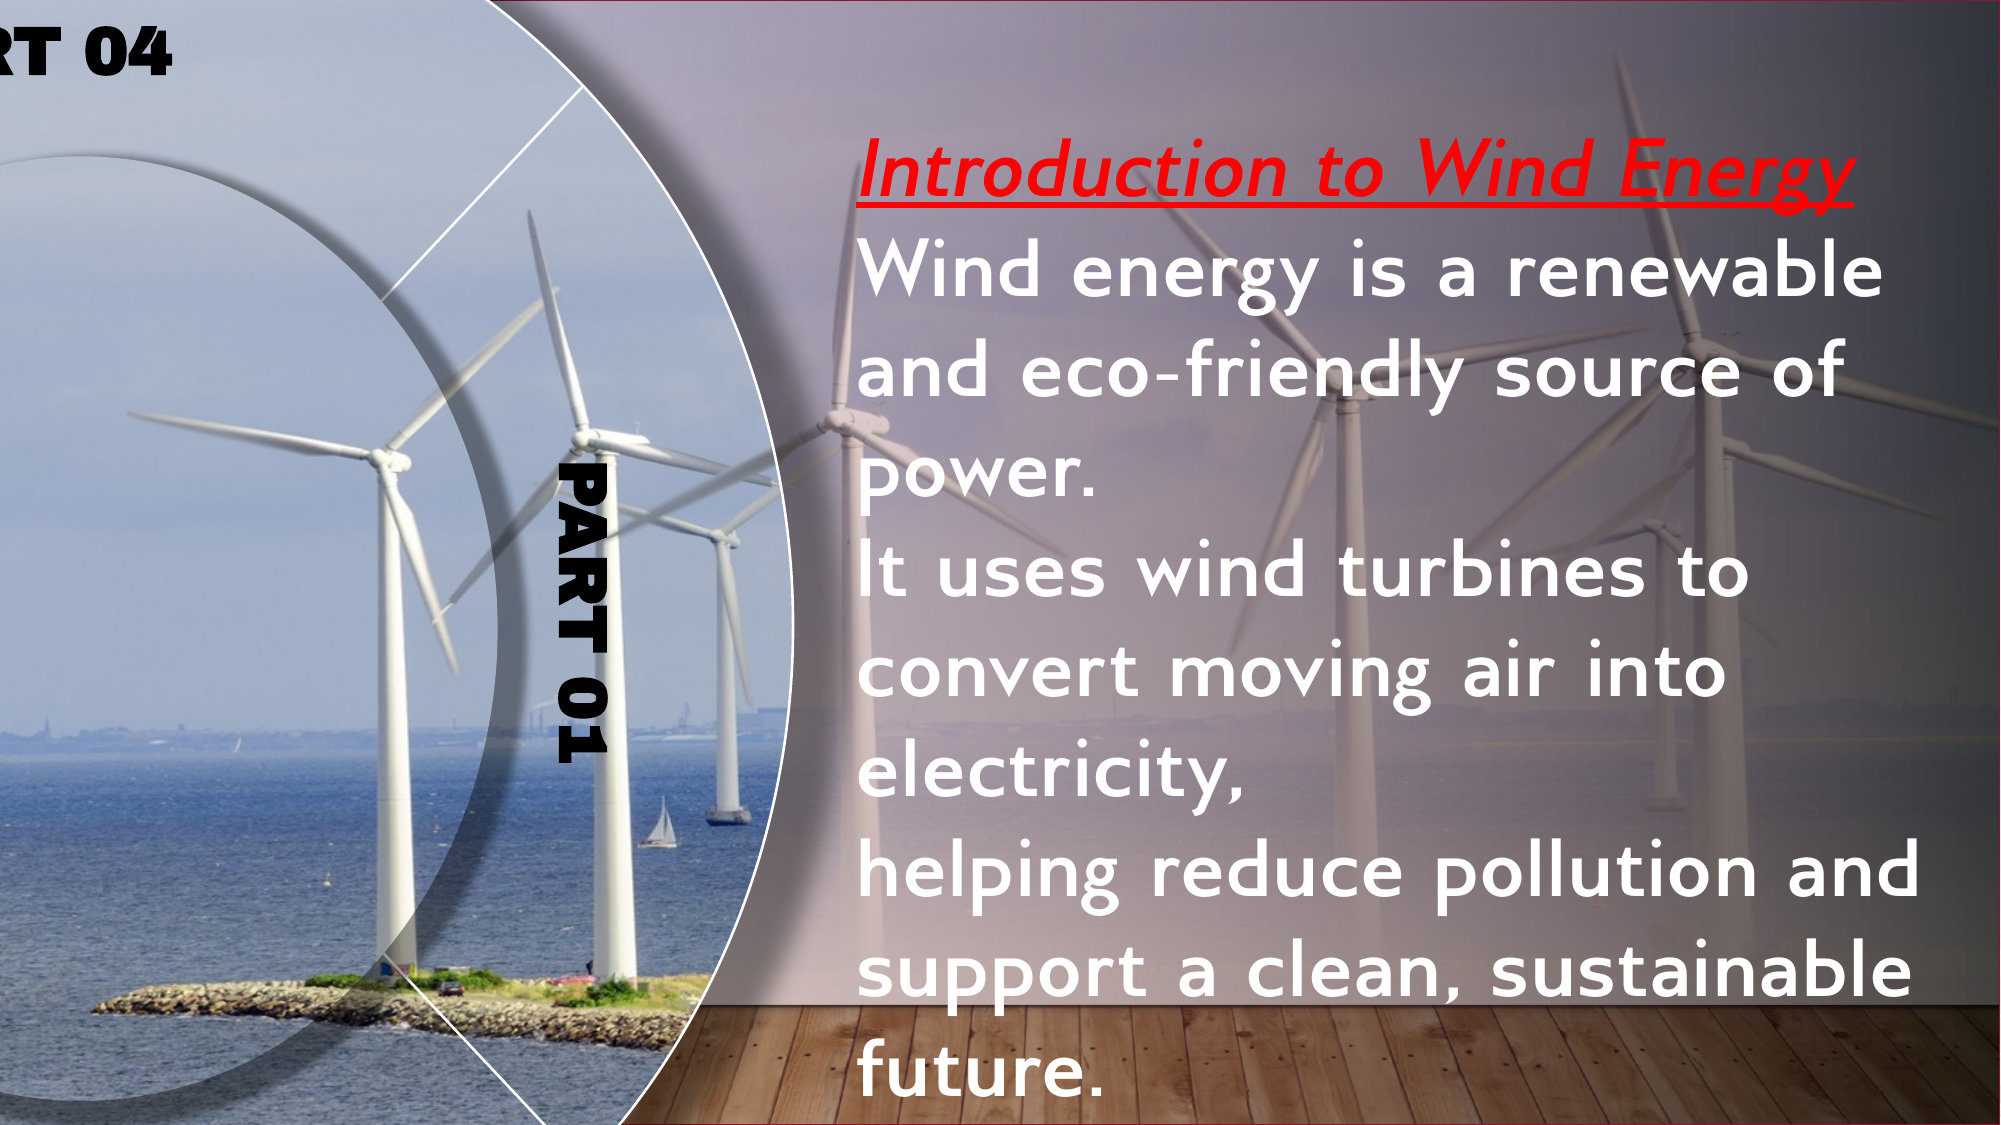

PART 04
PART 03
PART 01
PART 02
Introduction to Wind Energy
Wind energy is a renewable and eco-friendly source of power.
It uses wind turbines to convert moving air into electricity,
helping reduce pollution and support a clean, sustainable future.